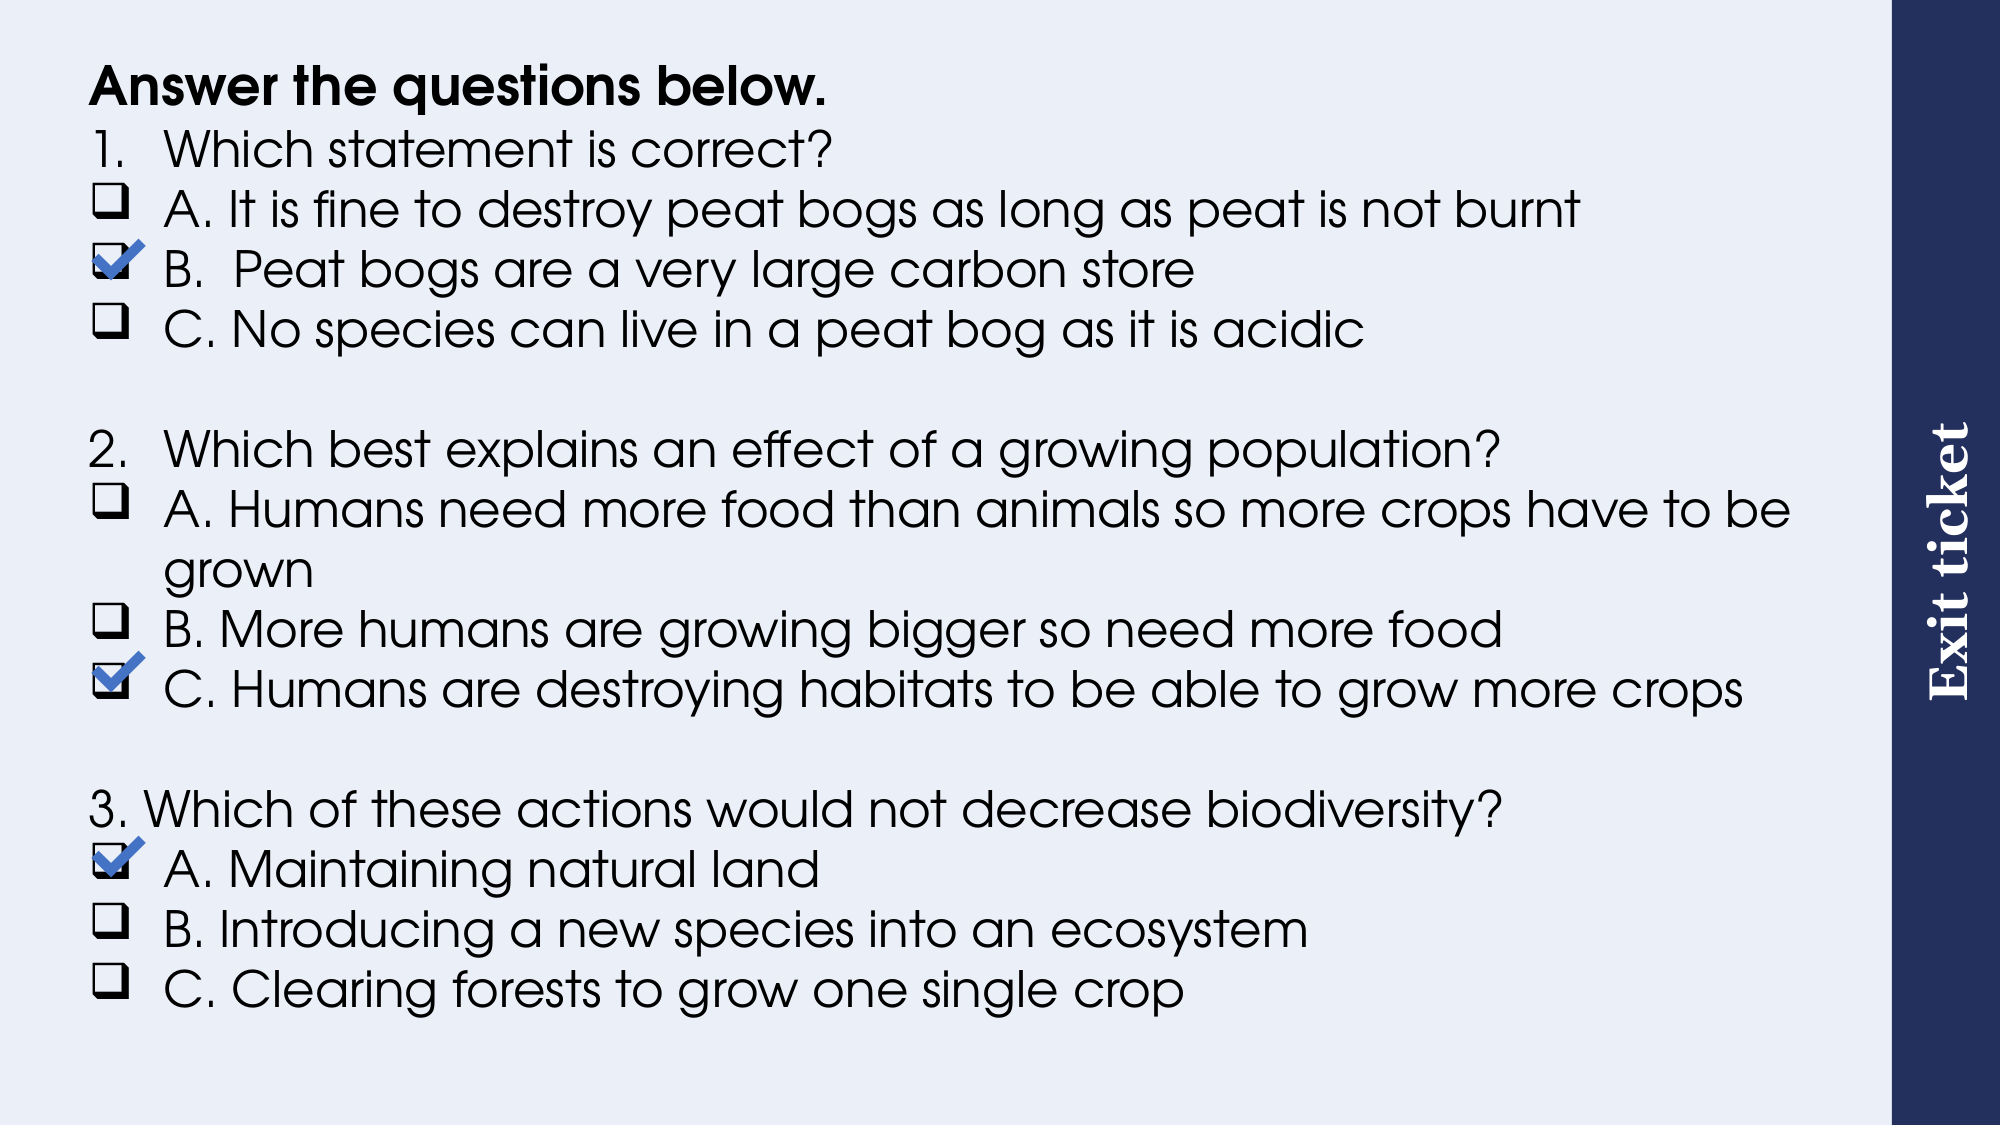

# Answer the questions below.
Which statement is correct?
A. It is fine to destroy peat bogs as long as peat is not burnt
B.  Peat bogs are a very large carbon store
C. No species can live in a peat bog as it is acidic

2. 	Which best explains an effect of a growing population?
A. Humans need more food than animals so more crops have to be grown
B. More humans are growing bigger so need more food
C. Humans are destroying habitats to be able to grow more crops

3. Which of these actions would not decrease biodiversity?
A. Maintaining natural land
B. Introducing a new species into an ecosystem
C. Clearing forests to grow one single crop

✓
✓
✓